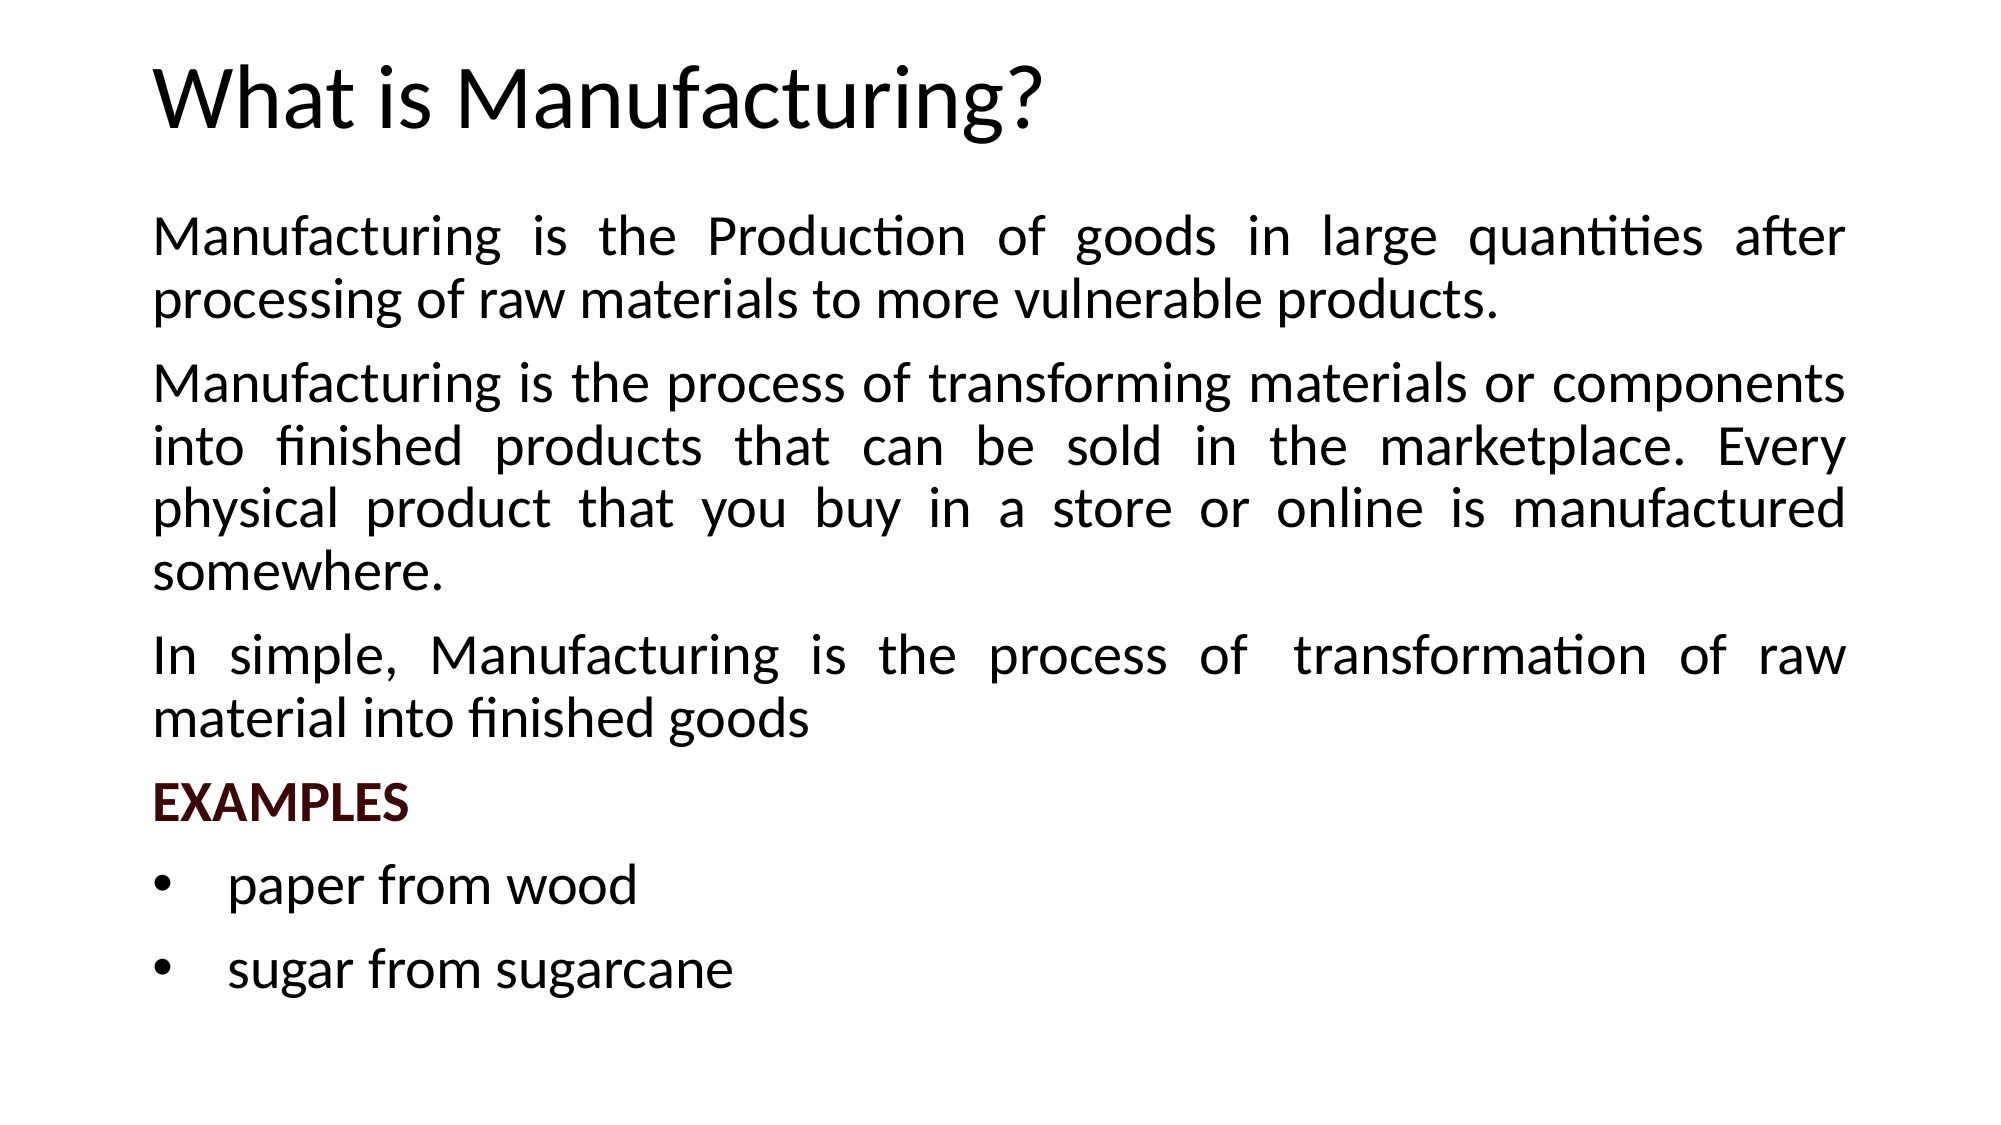

# What is Manufacturing?
Manufacturing is the Production of goods in large quantities after processing of raw materials to more vulnerable products.
Manufacturing is the process of transforming materials or components into finished products that can be sold in the marketplace. Every physical product that you buy in a store or online is manufactured somewhere.
In simple, Manufacturing is the process of  transformation of raw material into finished goods
EXAMPLES
paper from wood
sugar from sugarcane